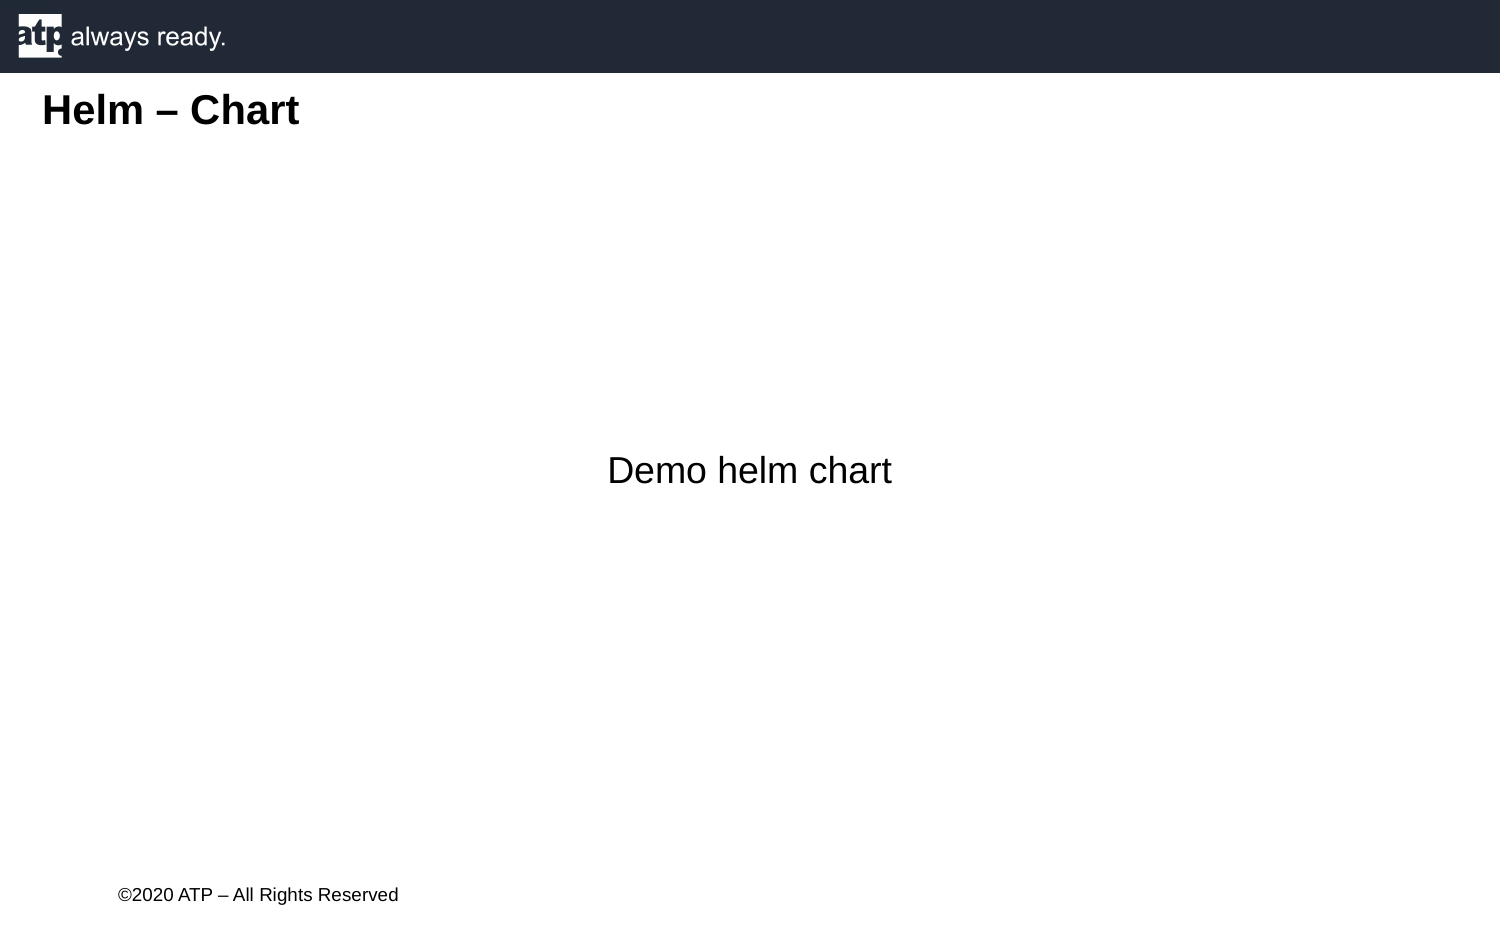

Helm – Chart

Demo helm chart
©2020 ATP – All Rights Reserved